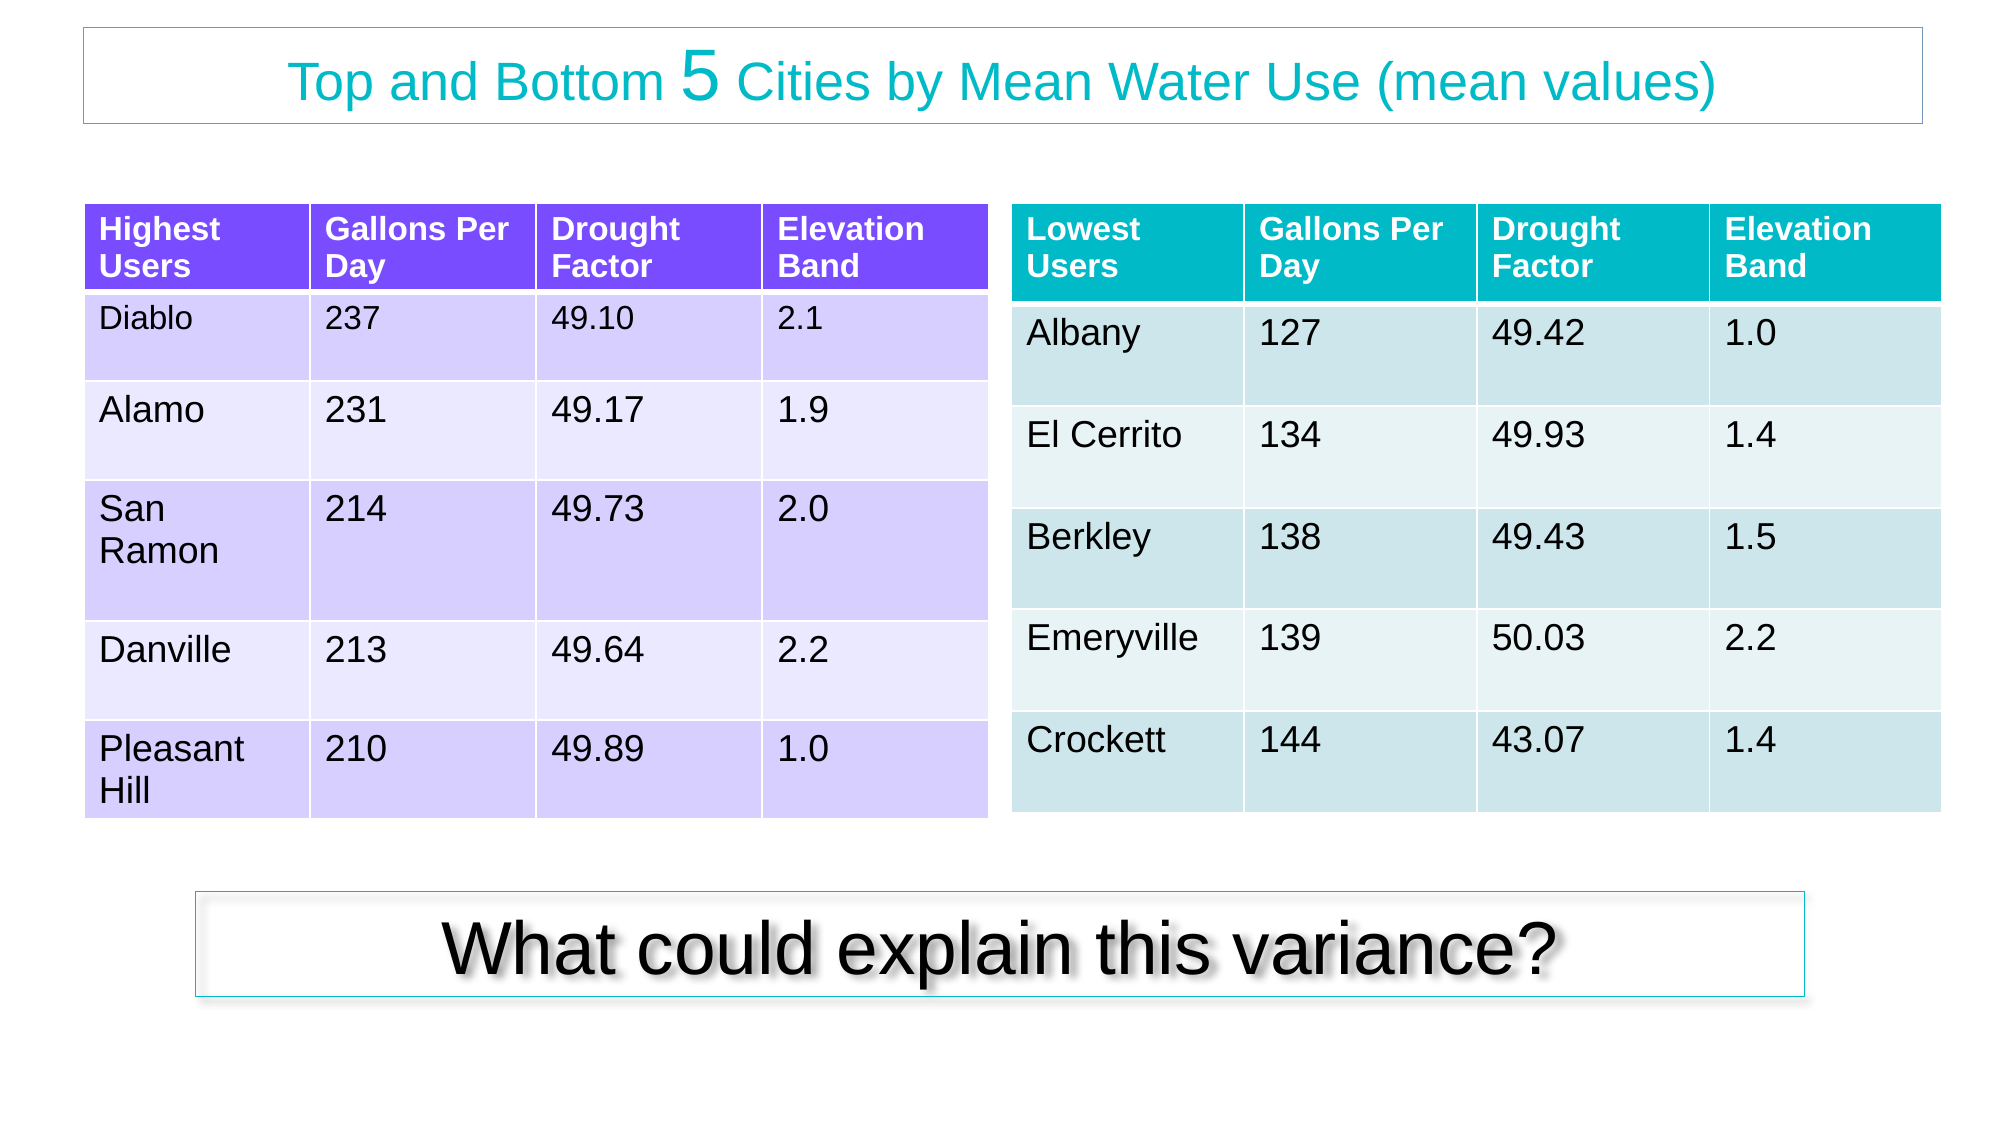

Top and Bottom 5 Cities by Mean Water Use (mean values)
| Highest Users | Gallons Per Day | Drought Factor | Elevation Band |
| --- | --- | --- | --- |
| Diablo | 237 | 49.10 | 2.1 |
| Alamo | 231 | 49.17 | 1.9 |
| San Ramon | 214 | 49.73 | 2.0 |
| Danville | 213 | 49.64 | 2.2 |
| Pleasant Hill | 210 | 49.89 | 1.0 |
| Lowest Users | Gallons Per Day | Drought Factor | Elevation Band |
| --- | --- | --- | --- |
| Albany | 127 | 49.42 | 1.0 |
| El Cerrito | 134 | 49.93 | 1.4 |
| Berkley | 138 | 49.43 | 1.5 |
| Emeryville | 139 | 50.03 | 2.2 |
| Crockett | 144 | 43.07 | 1.4 |
What could explain this variance?